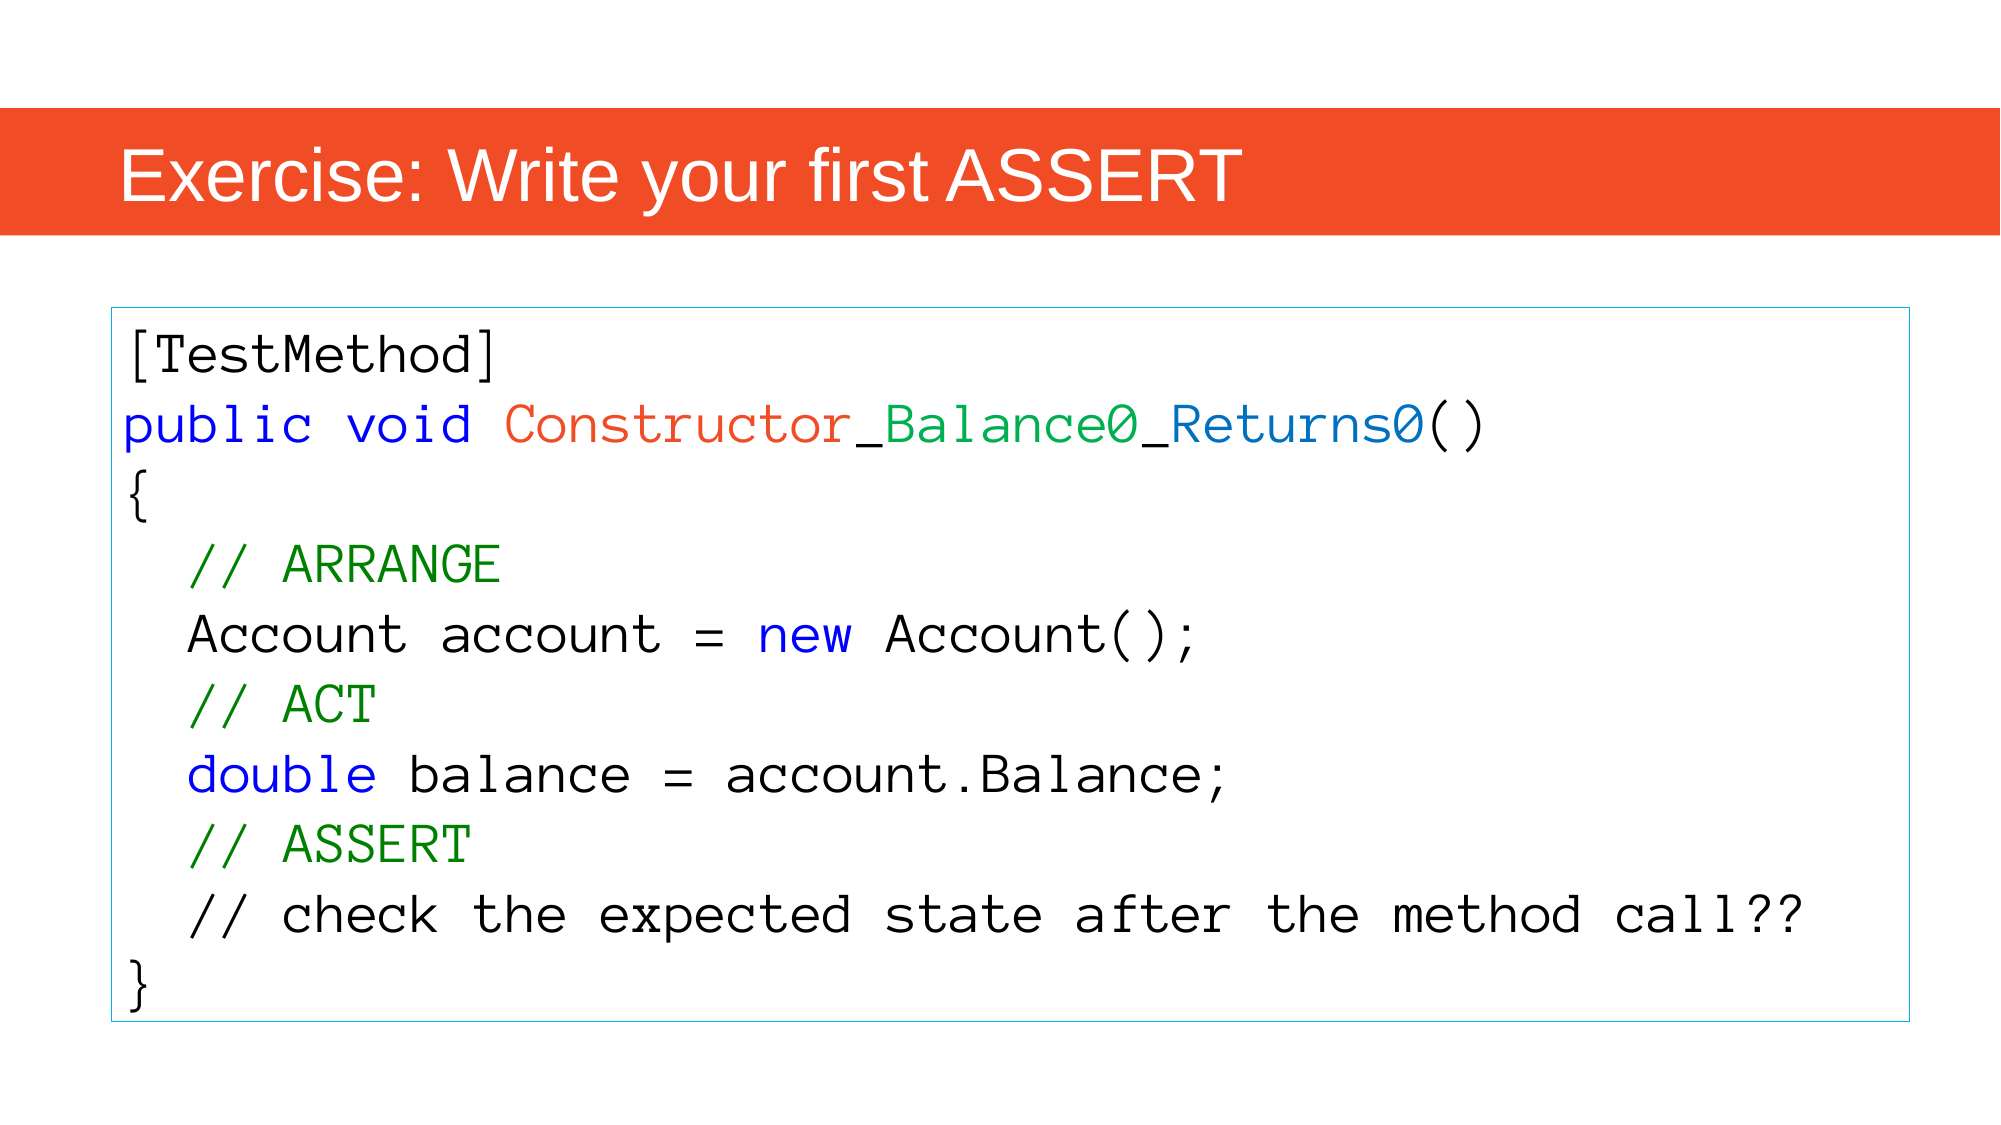

# Exercise: Write your first ASSERT
[TestMethod]
public void Constructor_Balance0_Returns0()
{
  // ARRANGE
  Account account = new Account();
  // ACT
  double balance = account.Balance;
  // ASSERT
  // check the expected state after the method call??
}